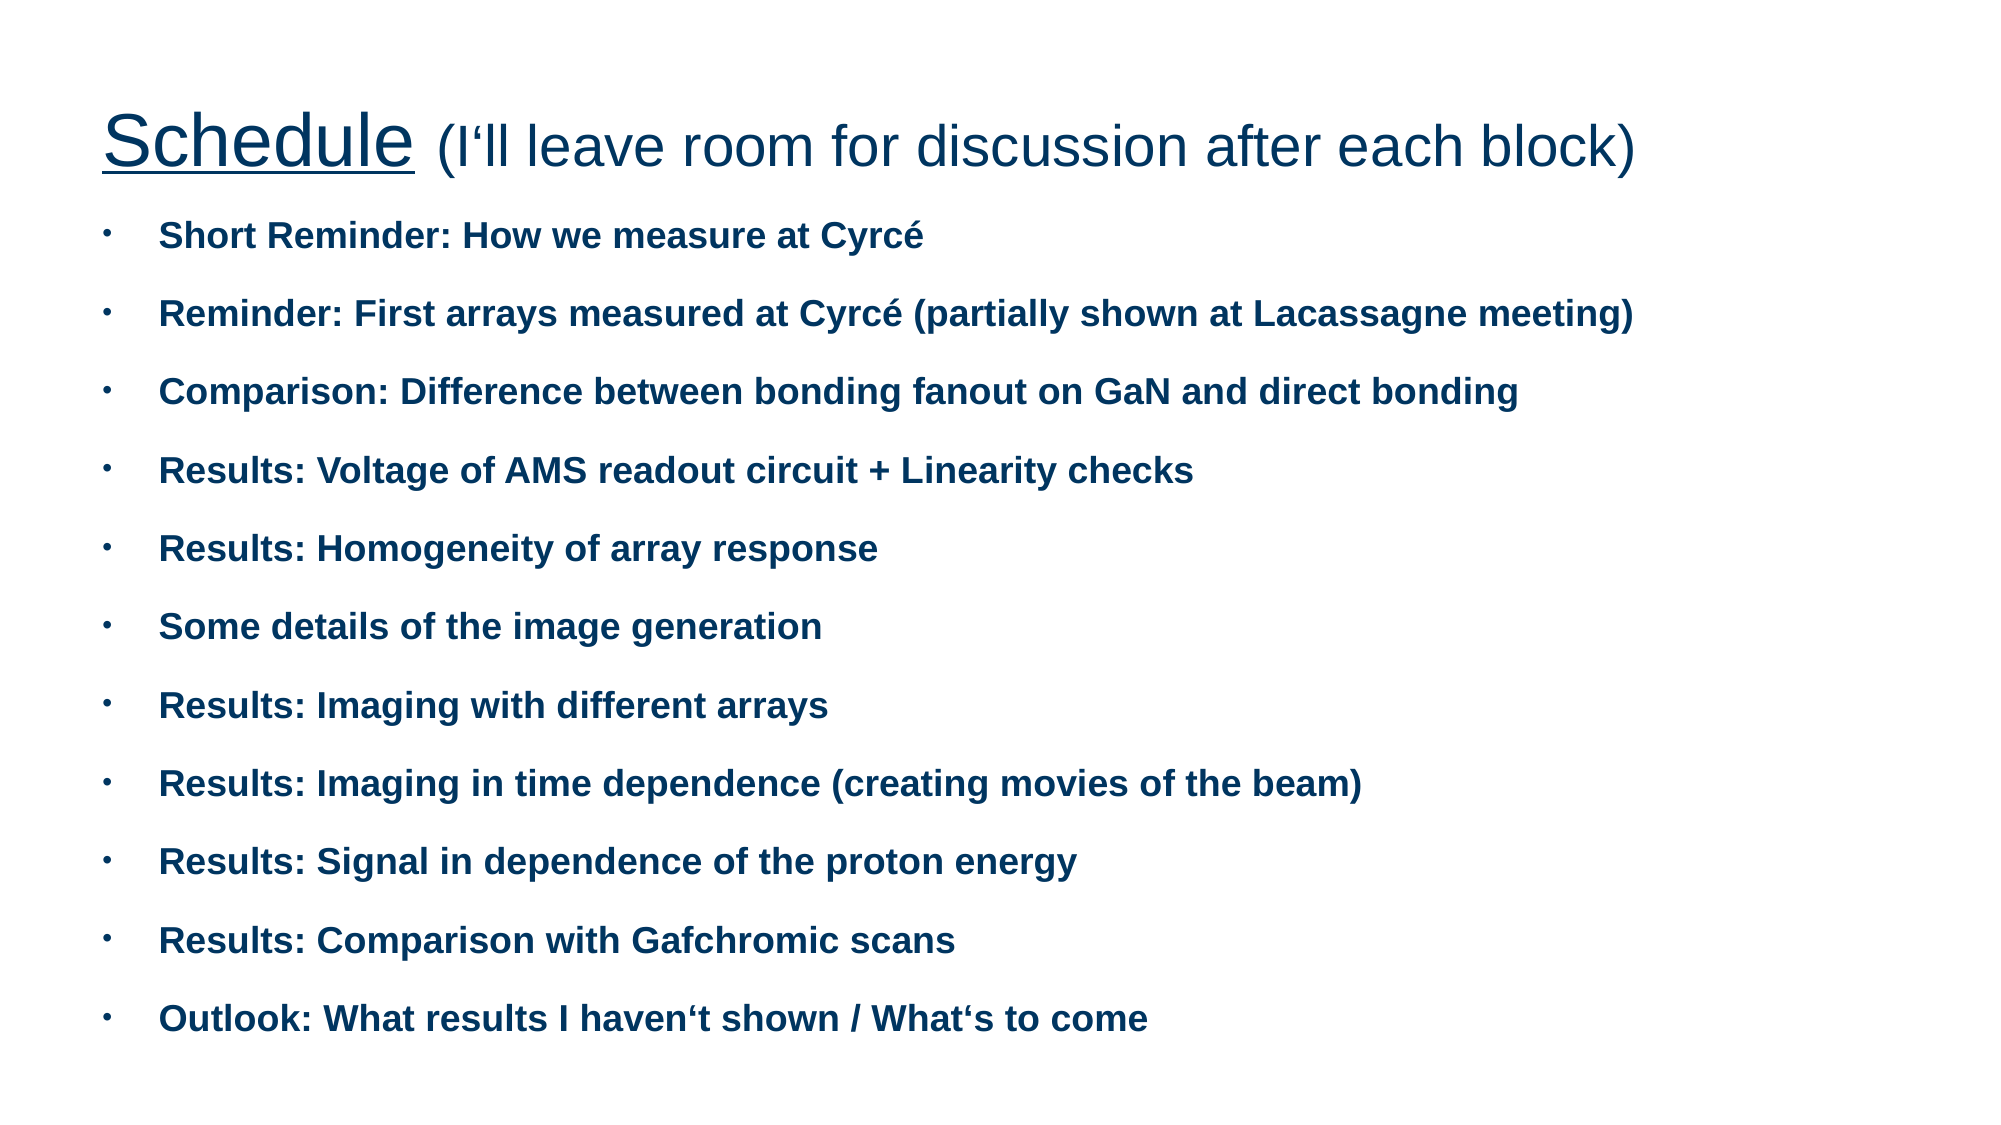

# Schedule (I‘ll leave room for discussion after each block)
Short Reminder: How we measure at Cyrcé
Reminder: First arrays measured at Cyrcé (partially shown at Lacassagne meeting)
Comparison: Difference between bonding fanout on GaN and direct bonding
Results: Voltage of AMS readout circuit + Linearity checks
Results: Homogeneity of array response
Some details of the image generation
Results: Imaging with different arrays
Results: Imaging in time dependence (creating movies of the beam)
Results: Signal in dependence of the proton energy
Results: Comparison with Gafchromic scans
Outlook: What results I haven‘t shown / What‘s to come